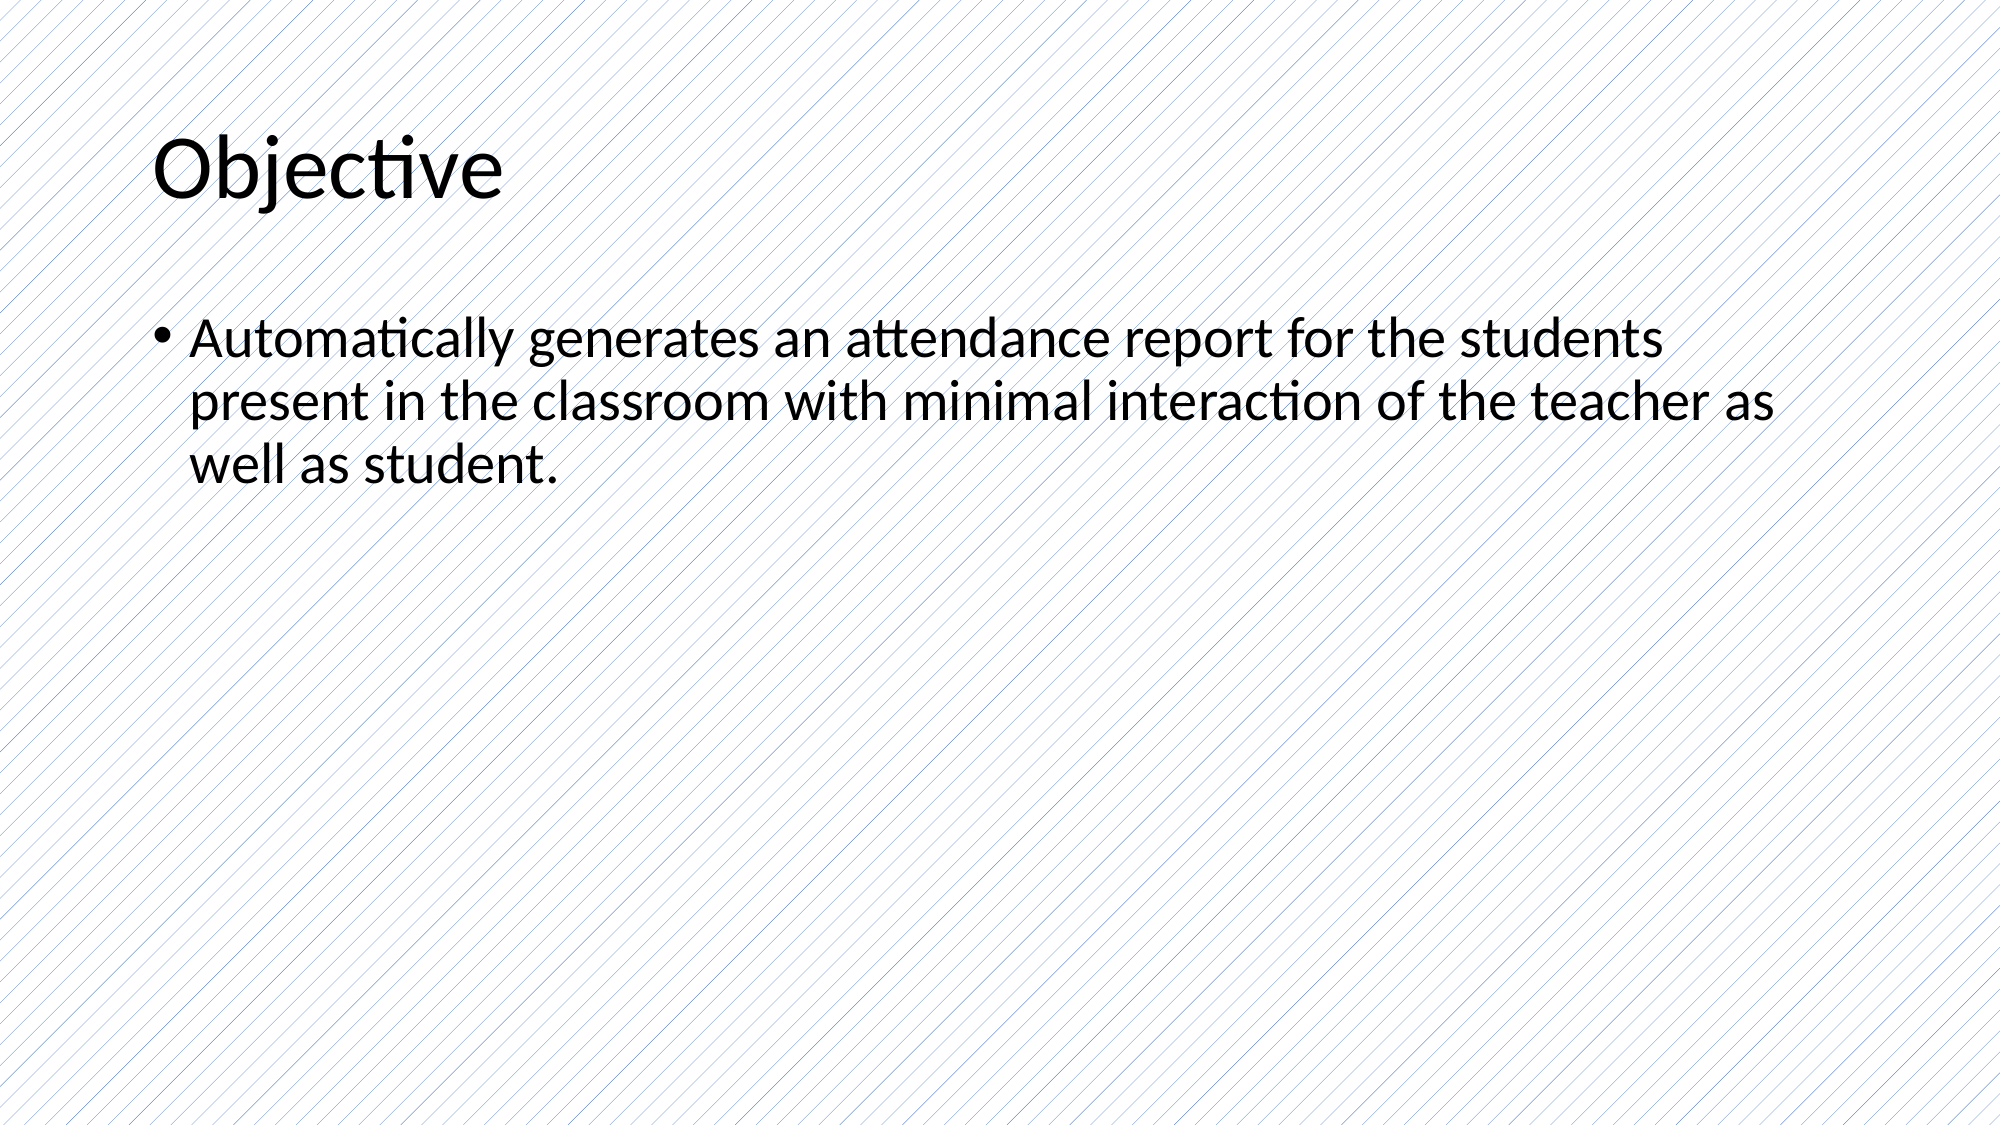

# Objective
Automatically generates an attendance report for the students present in the classroom with minimal interaction of the teacher as well as student.